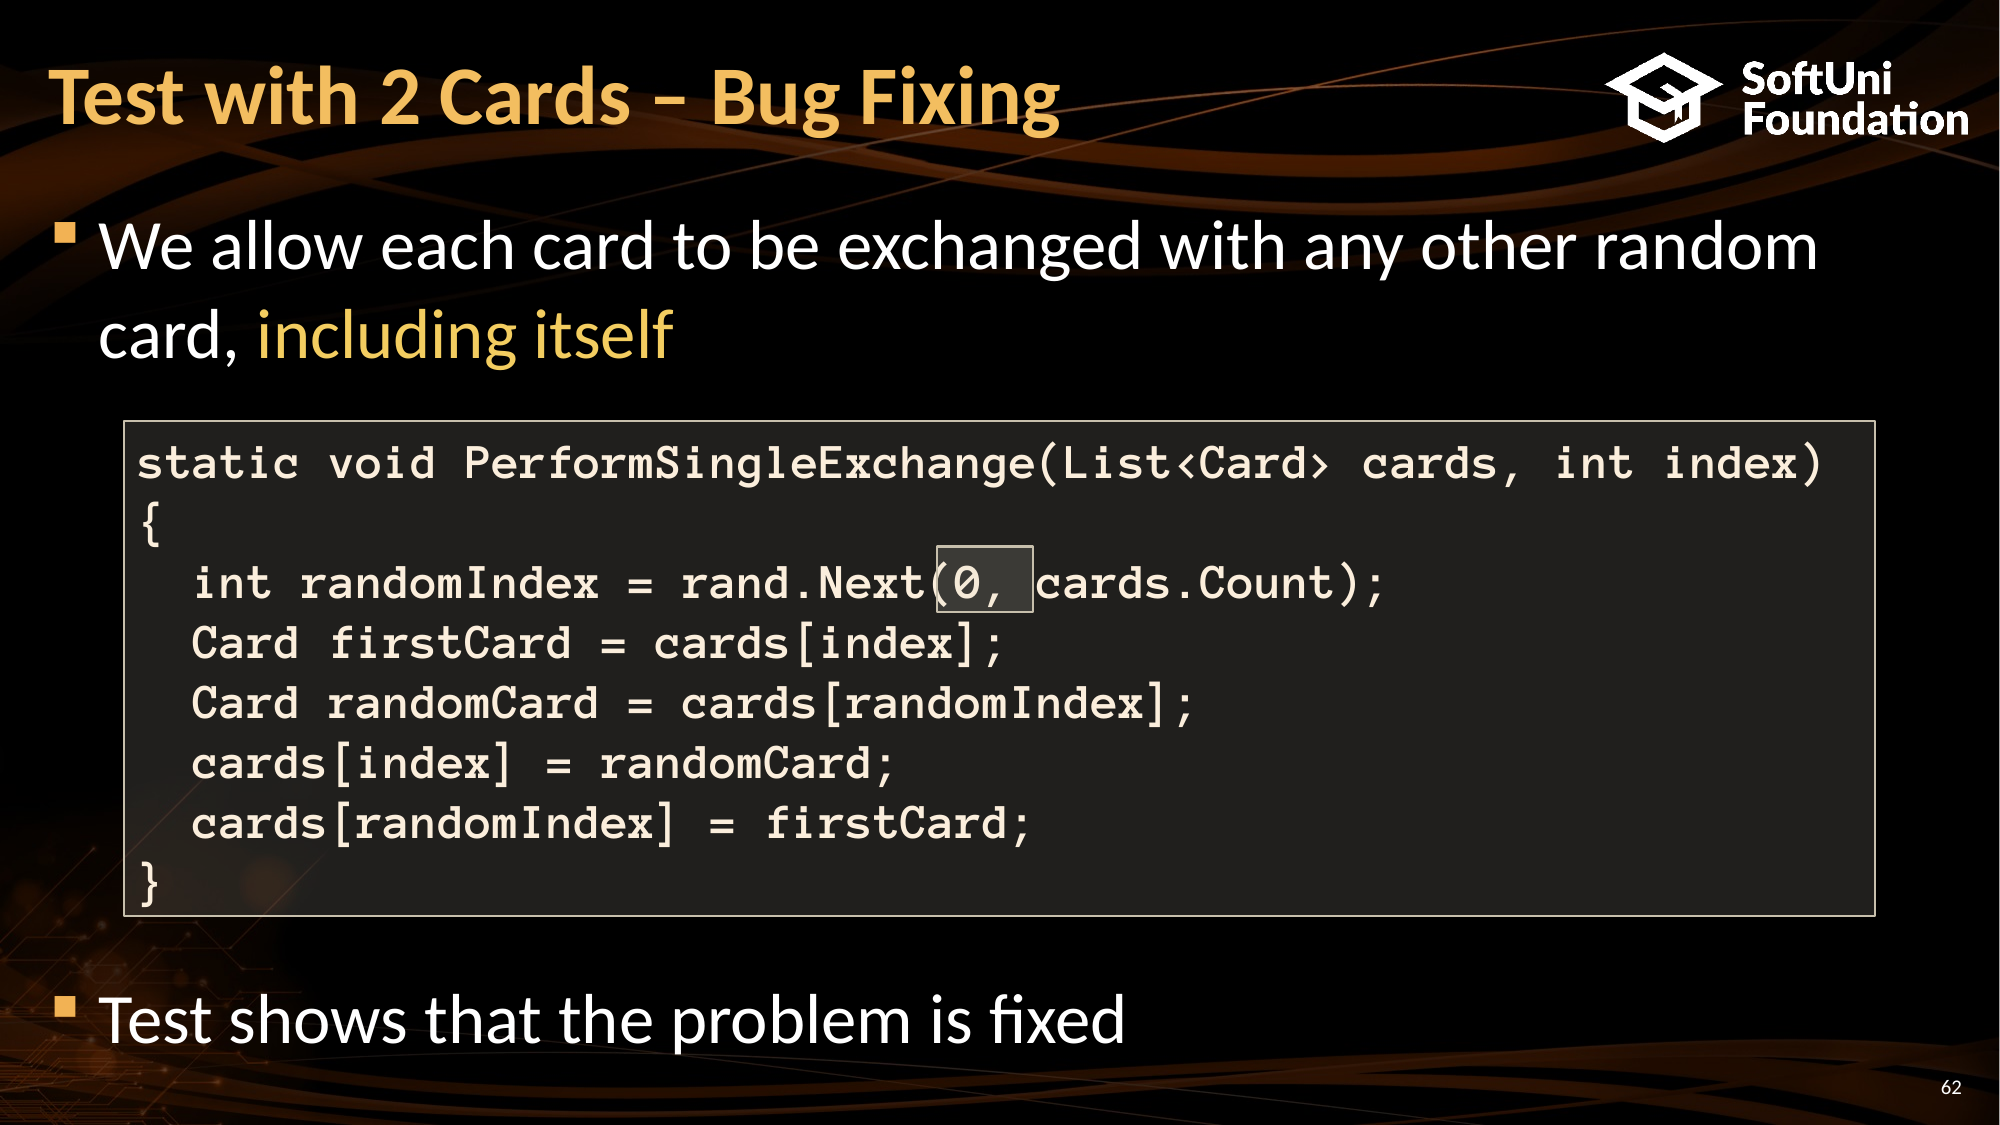

# Test with 2 Cards – Bug Fixing
We allow each card to be exchanged with any other random card, including itself

Test shows that the problem is fixed

static void PerformSingleExchange(List<Card> cards, int index)
{
  int randomIndex = rand.Next(0, cards.Count);
  Card firstCard = cards[index];
  Card randomCard = cards[randomIndex];
  cards[index] = randomCard;
  cards[randomIndex] = firstCard;
}

62